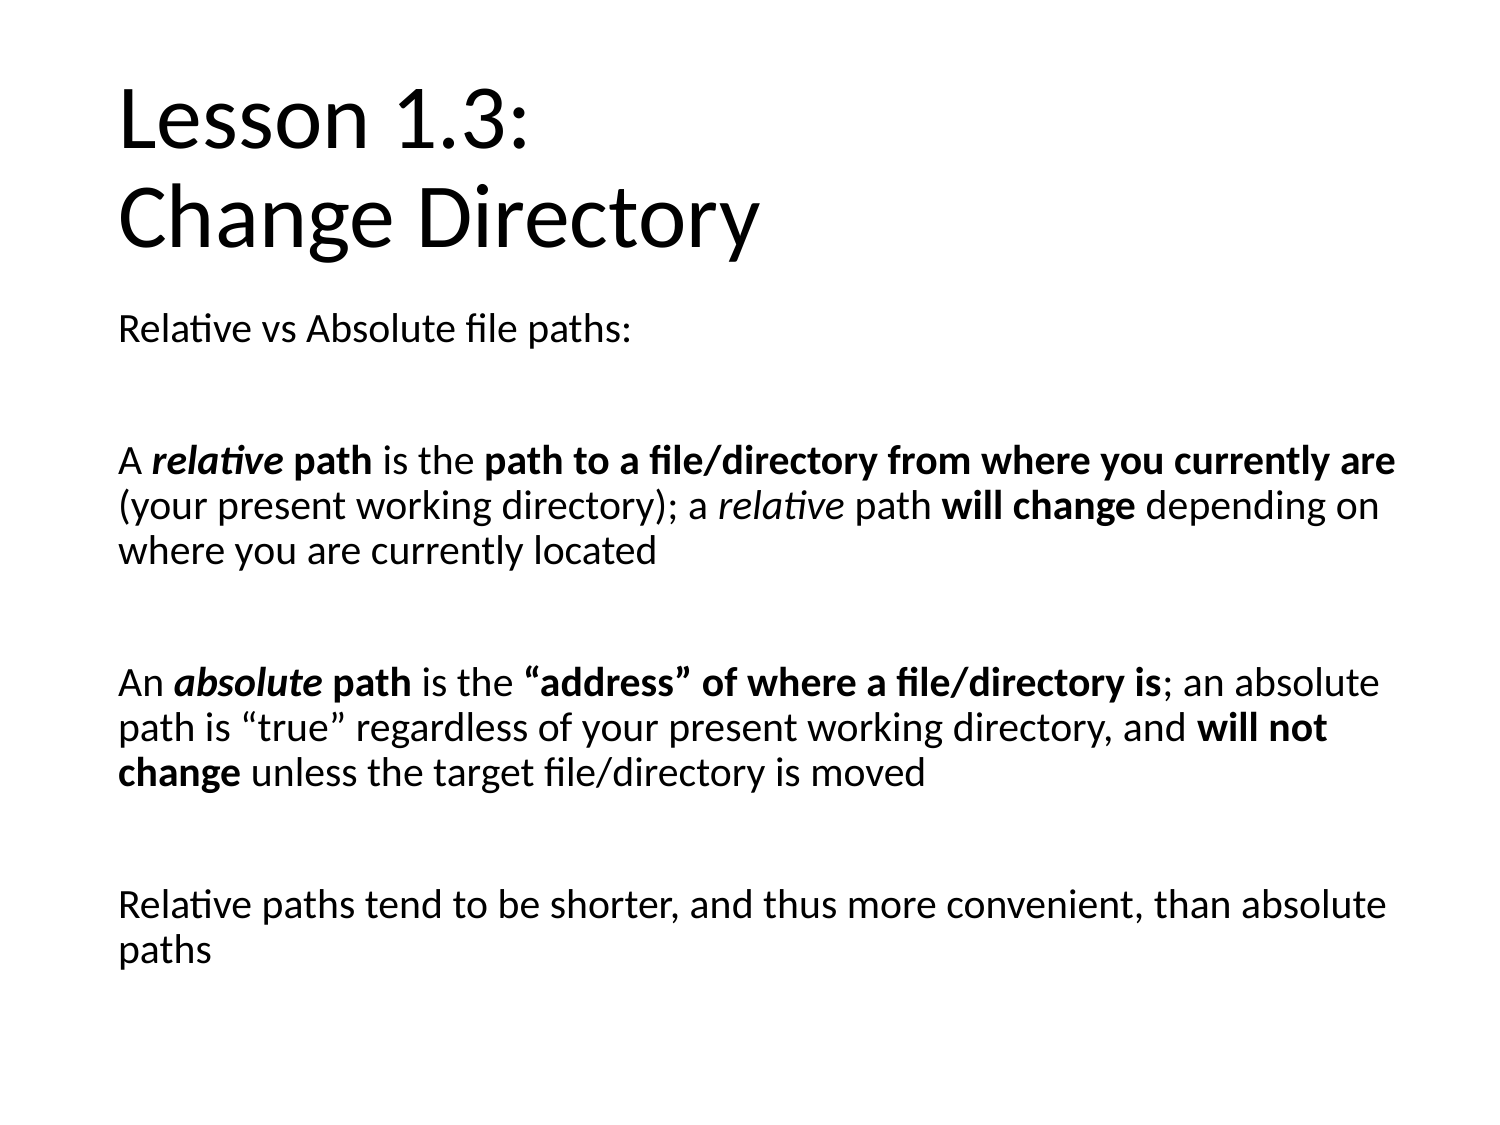

# Lesson 1.3: Change Directory
Relative vs Absolute file paths:

A relative path is the path to a file/directory from where you currently are (your present working directory); a relative path will change depending on where you are currently located

An absolute path is the “address” of where a file/directory is; an absolute path is “true” regardless of your present working directory, and will not change unless the target file/directory is moved

Relative paths tend to be shorter, and thus more convenient, than absolute paths